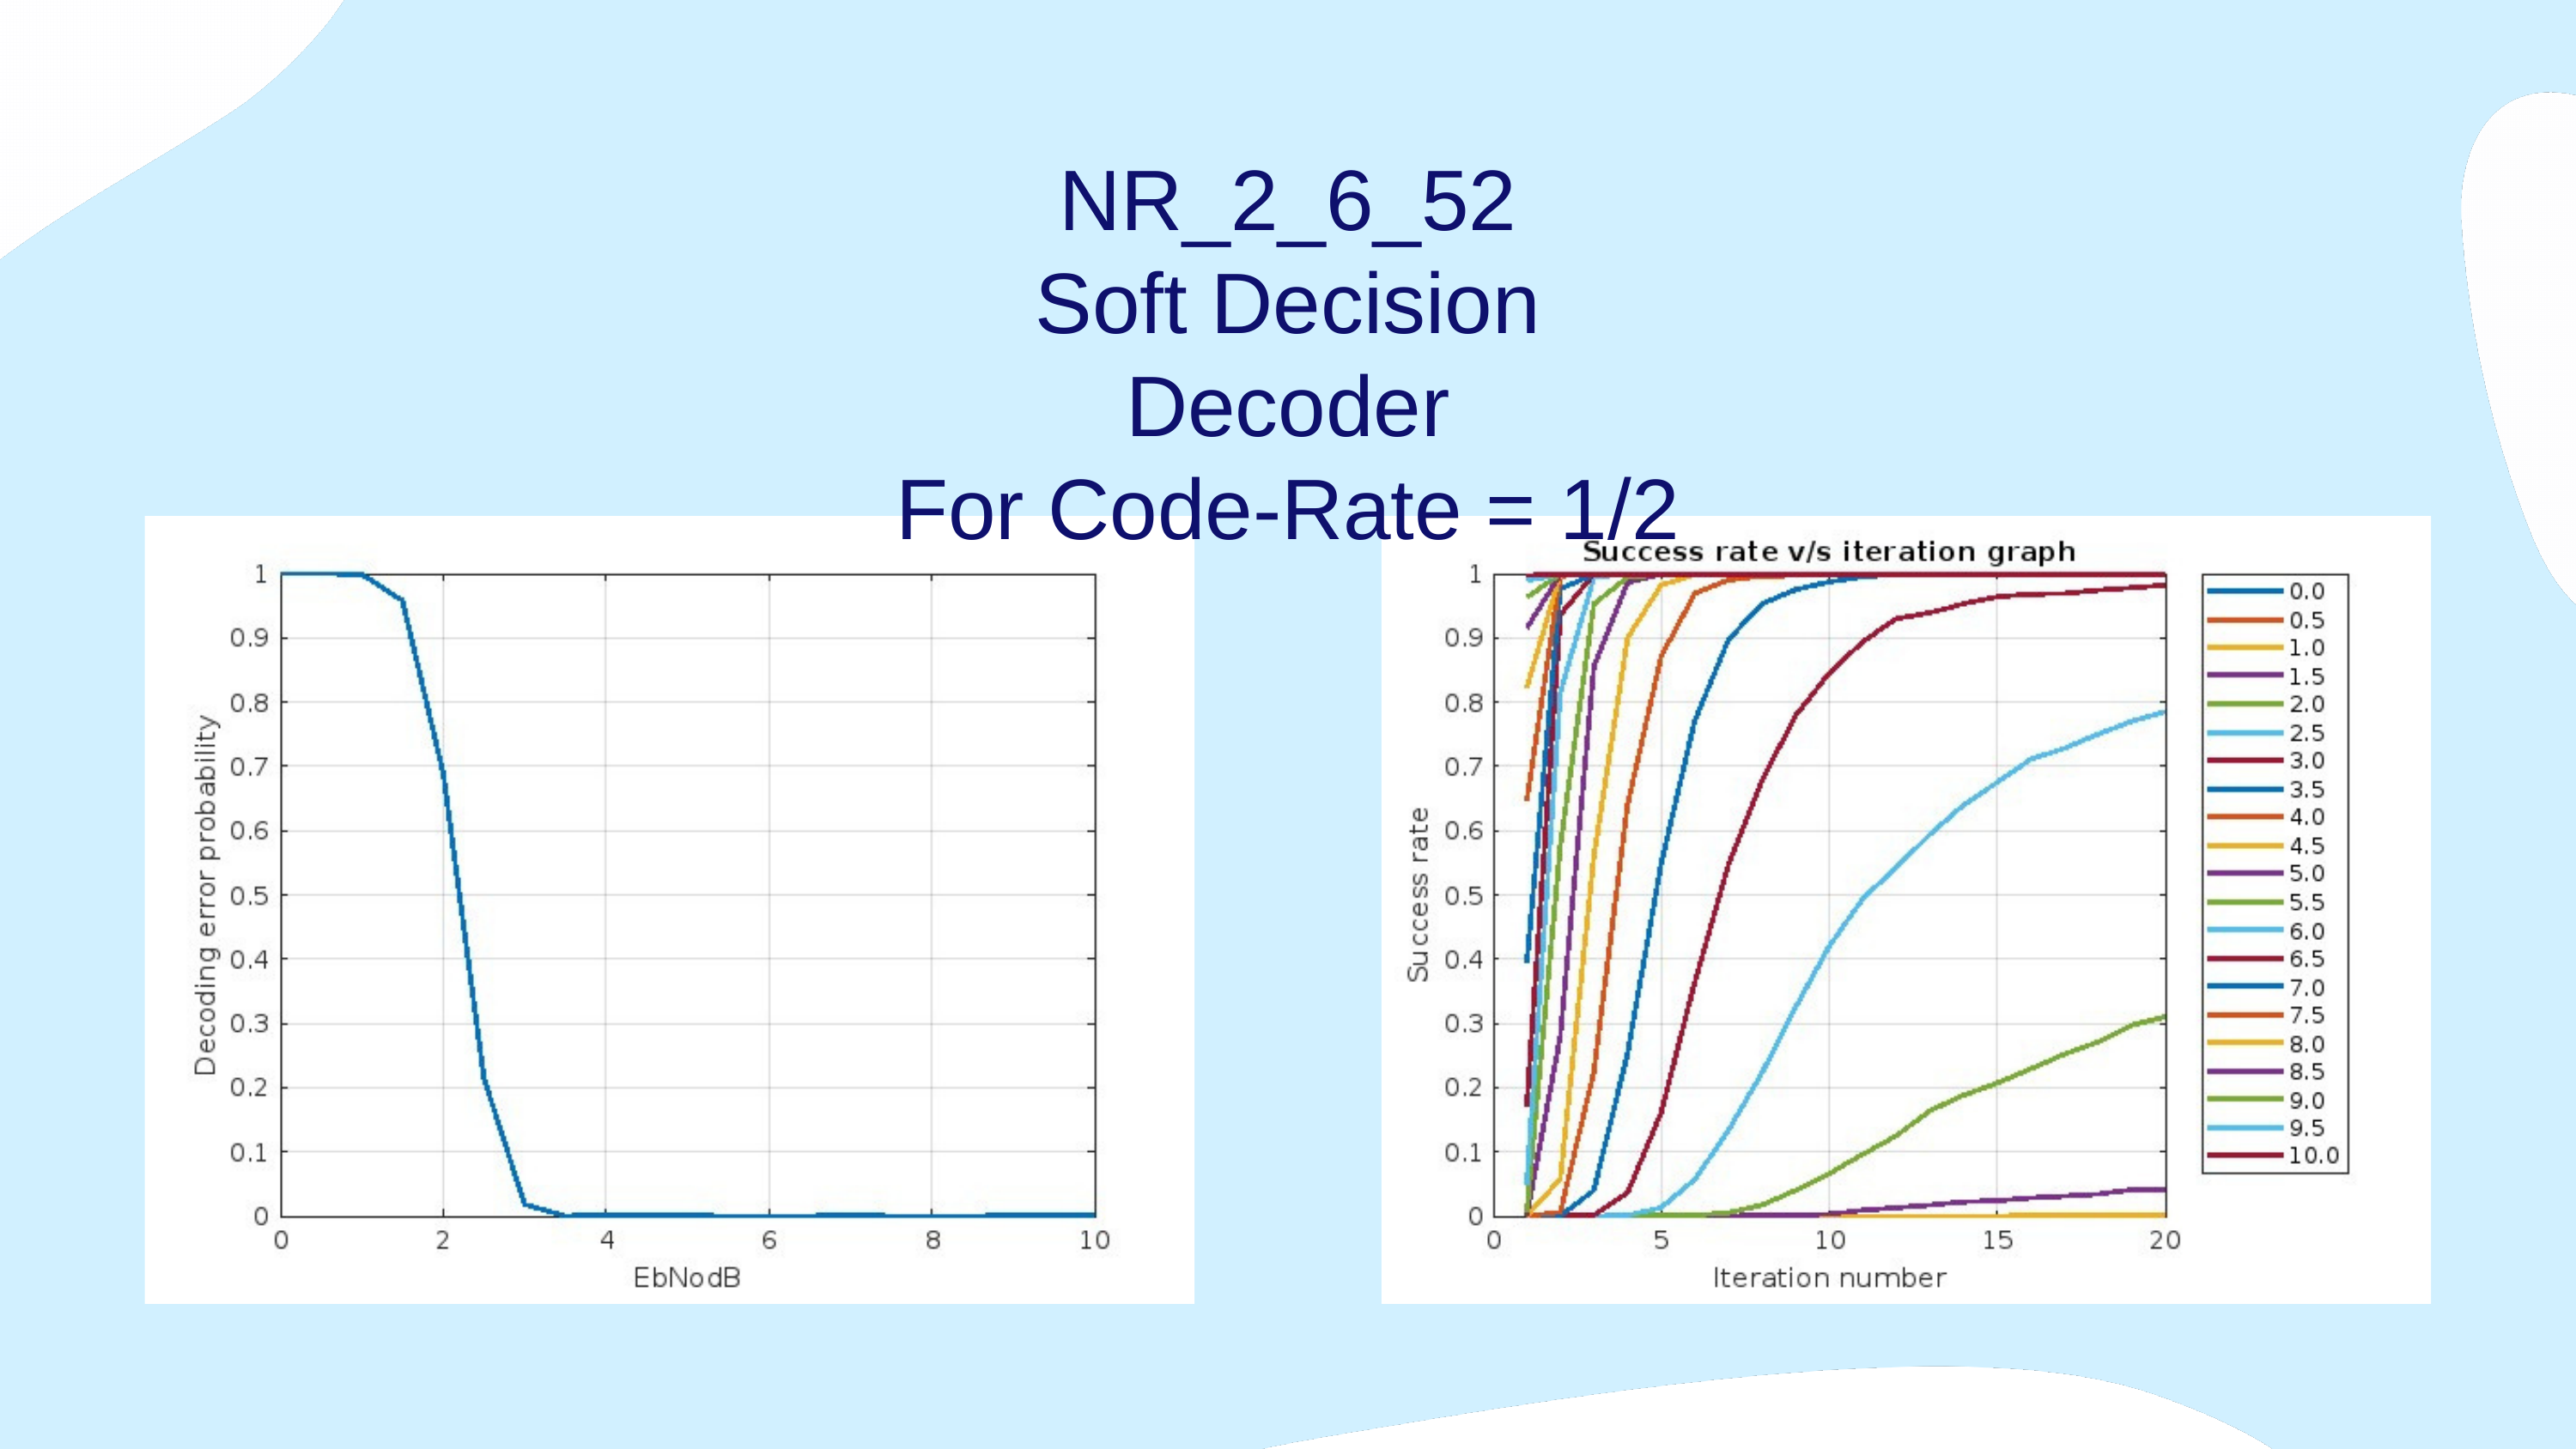

NR_2_6_52
Soft Decision Decoder
For Code-Rate = 1/2